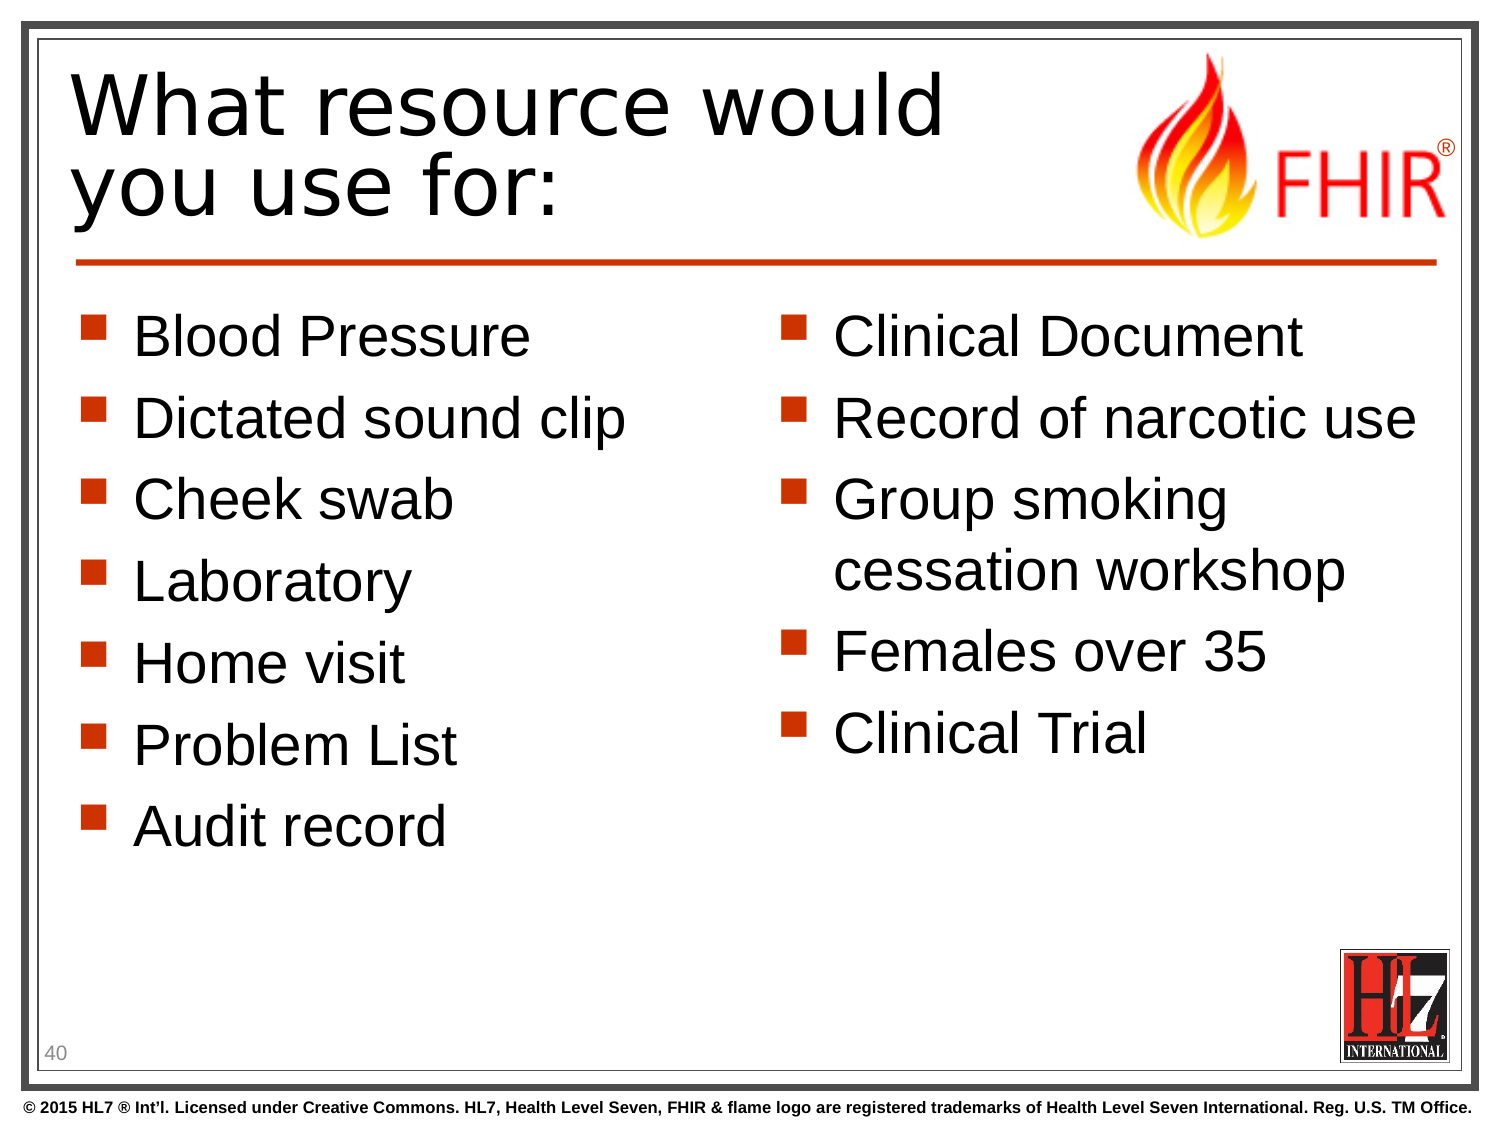

# What resource would you use for:
Blood Pressure
Dictated sound clip
Cheek swab
Laboratory
Home visit
Problem List
Audit record
Clinical Document
Record of narcotic use
Group smoking cessation workshop
Females over 35
Clinical Trial
40